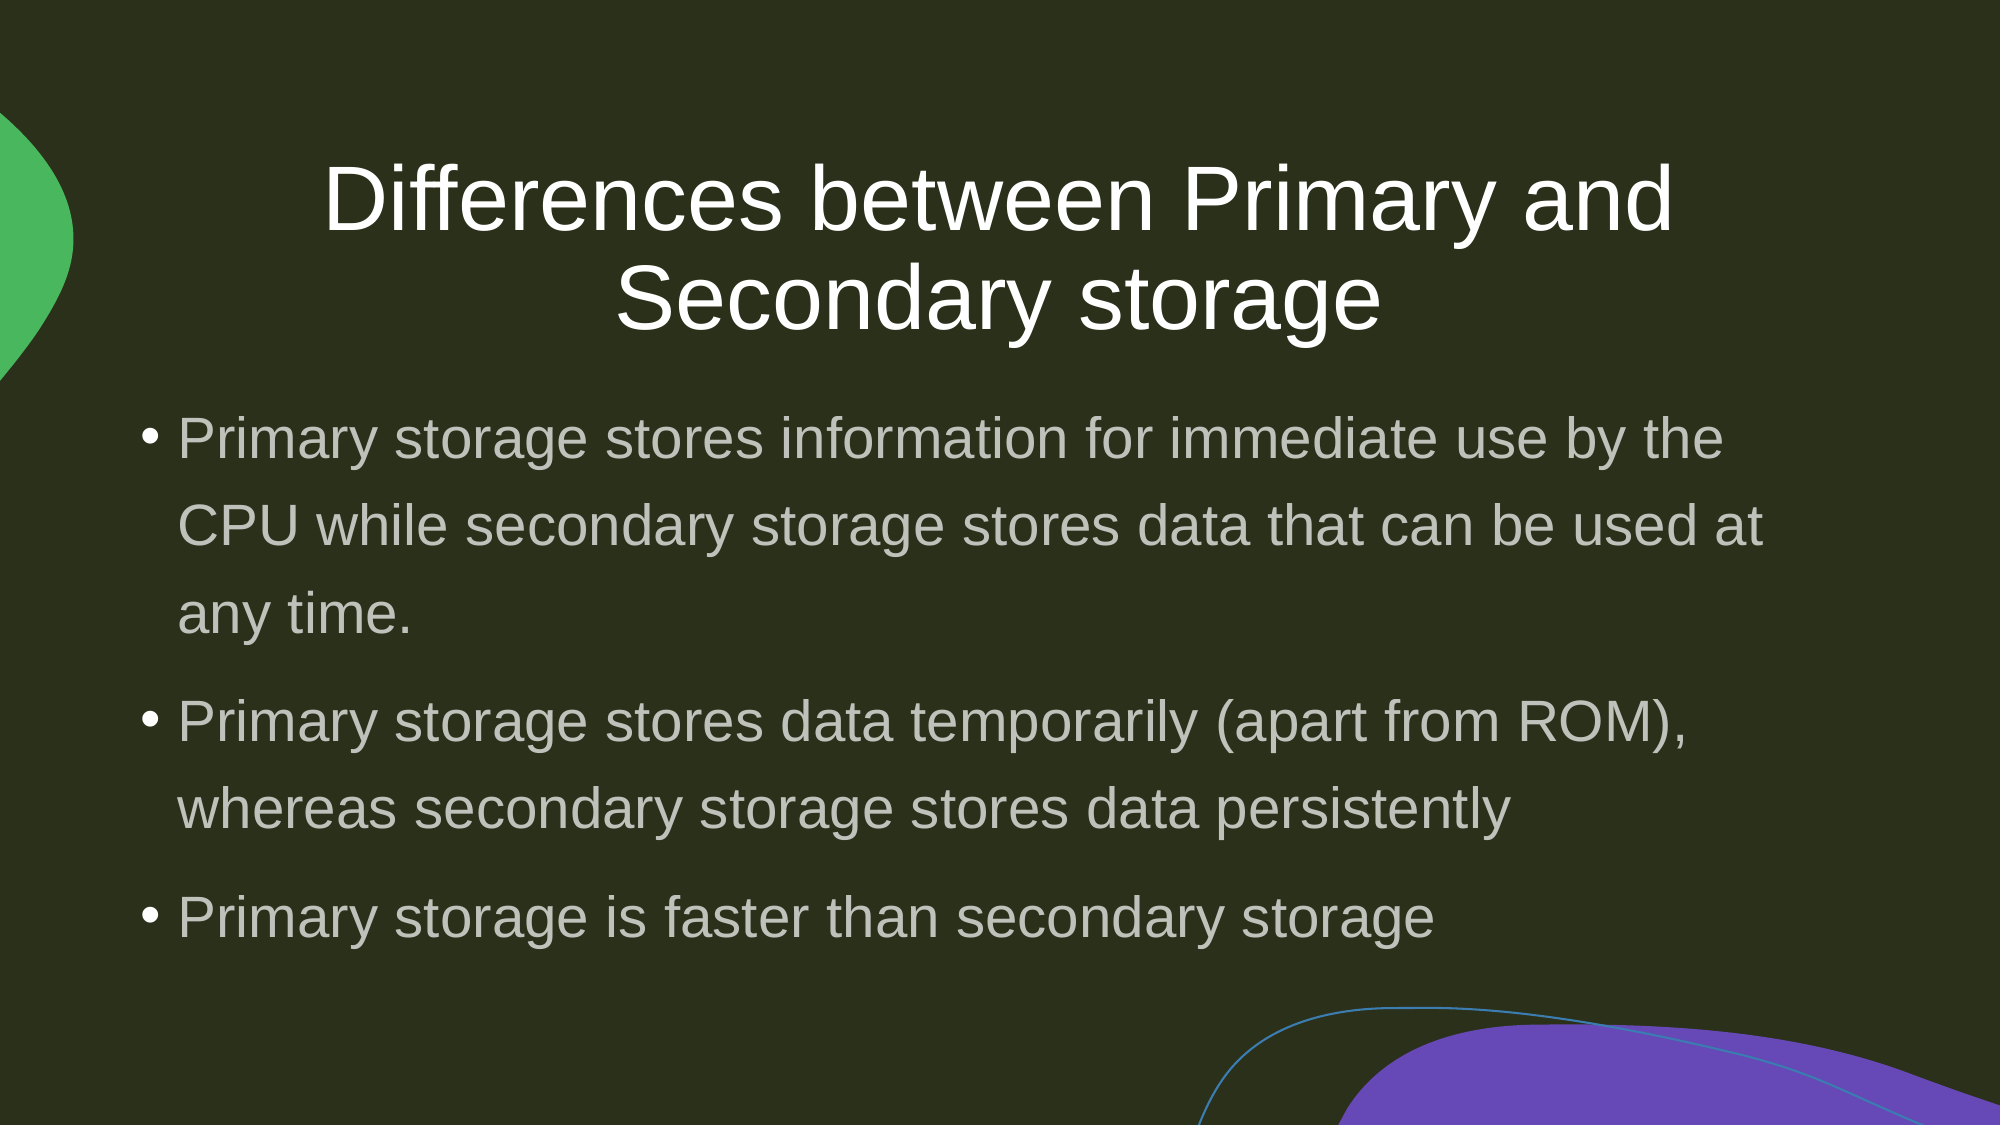

# Differences between Primary and Secondary storage
Primary storage stores information for immediate use by the CPU while secondary storage stores data that can be used at any time.
Primary storage stores data temporarily (apart from ROM), whereas secondary storage stores data persistently
Primary storage is faster than secondary storage